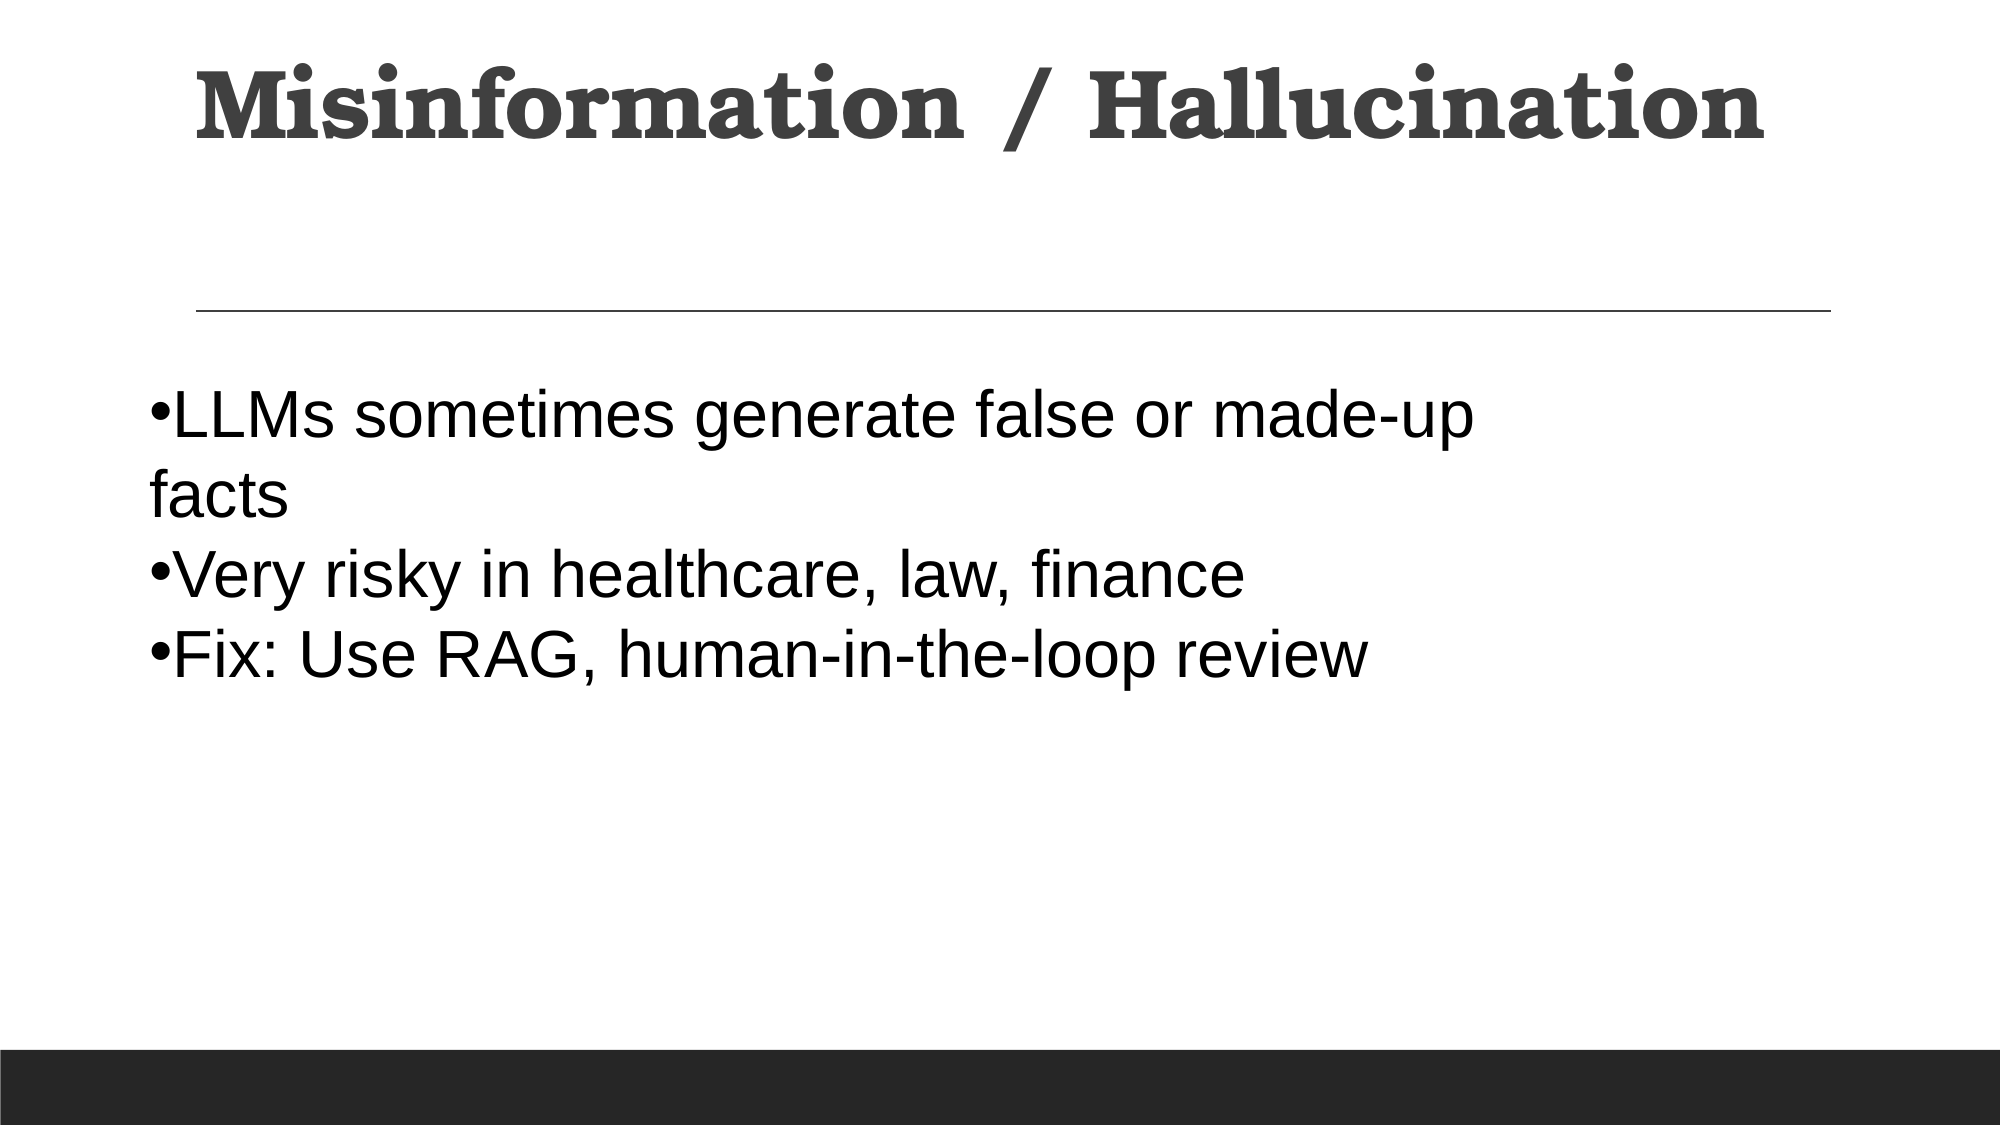

# Misinformation / Hallucination
LLMs sometimes generate false or made-up facts
Very risky in healthcare, law, finance
Fix: Use RAG, human-in-the-loop review